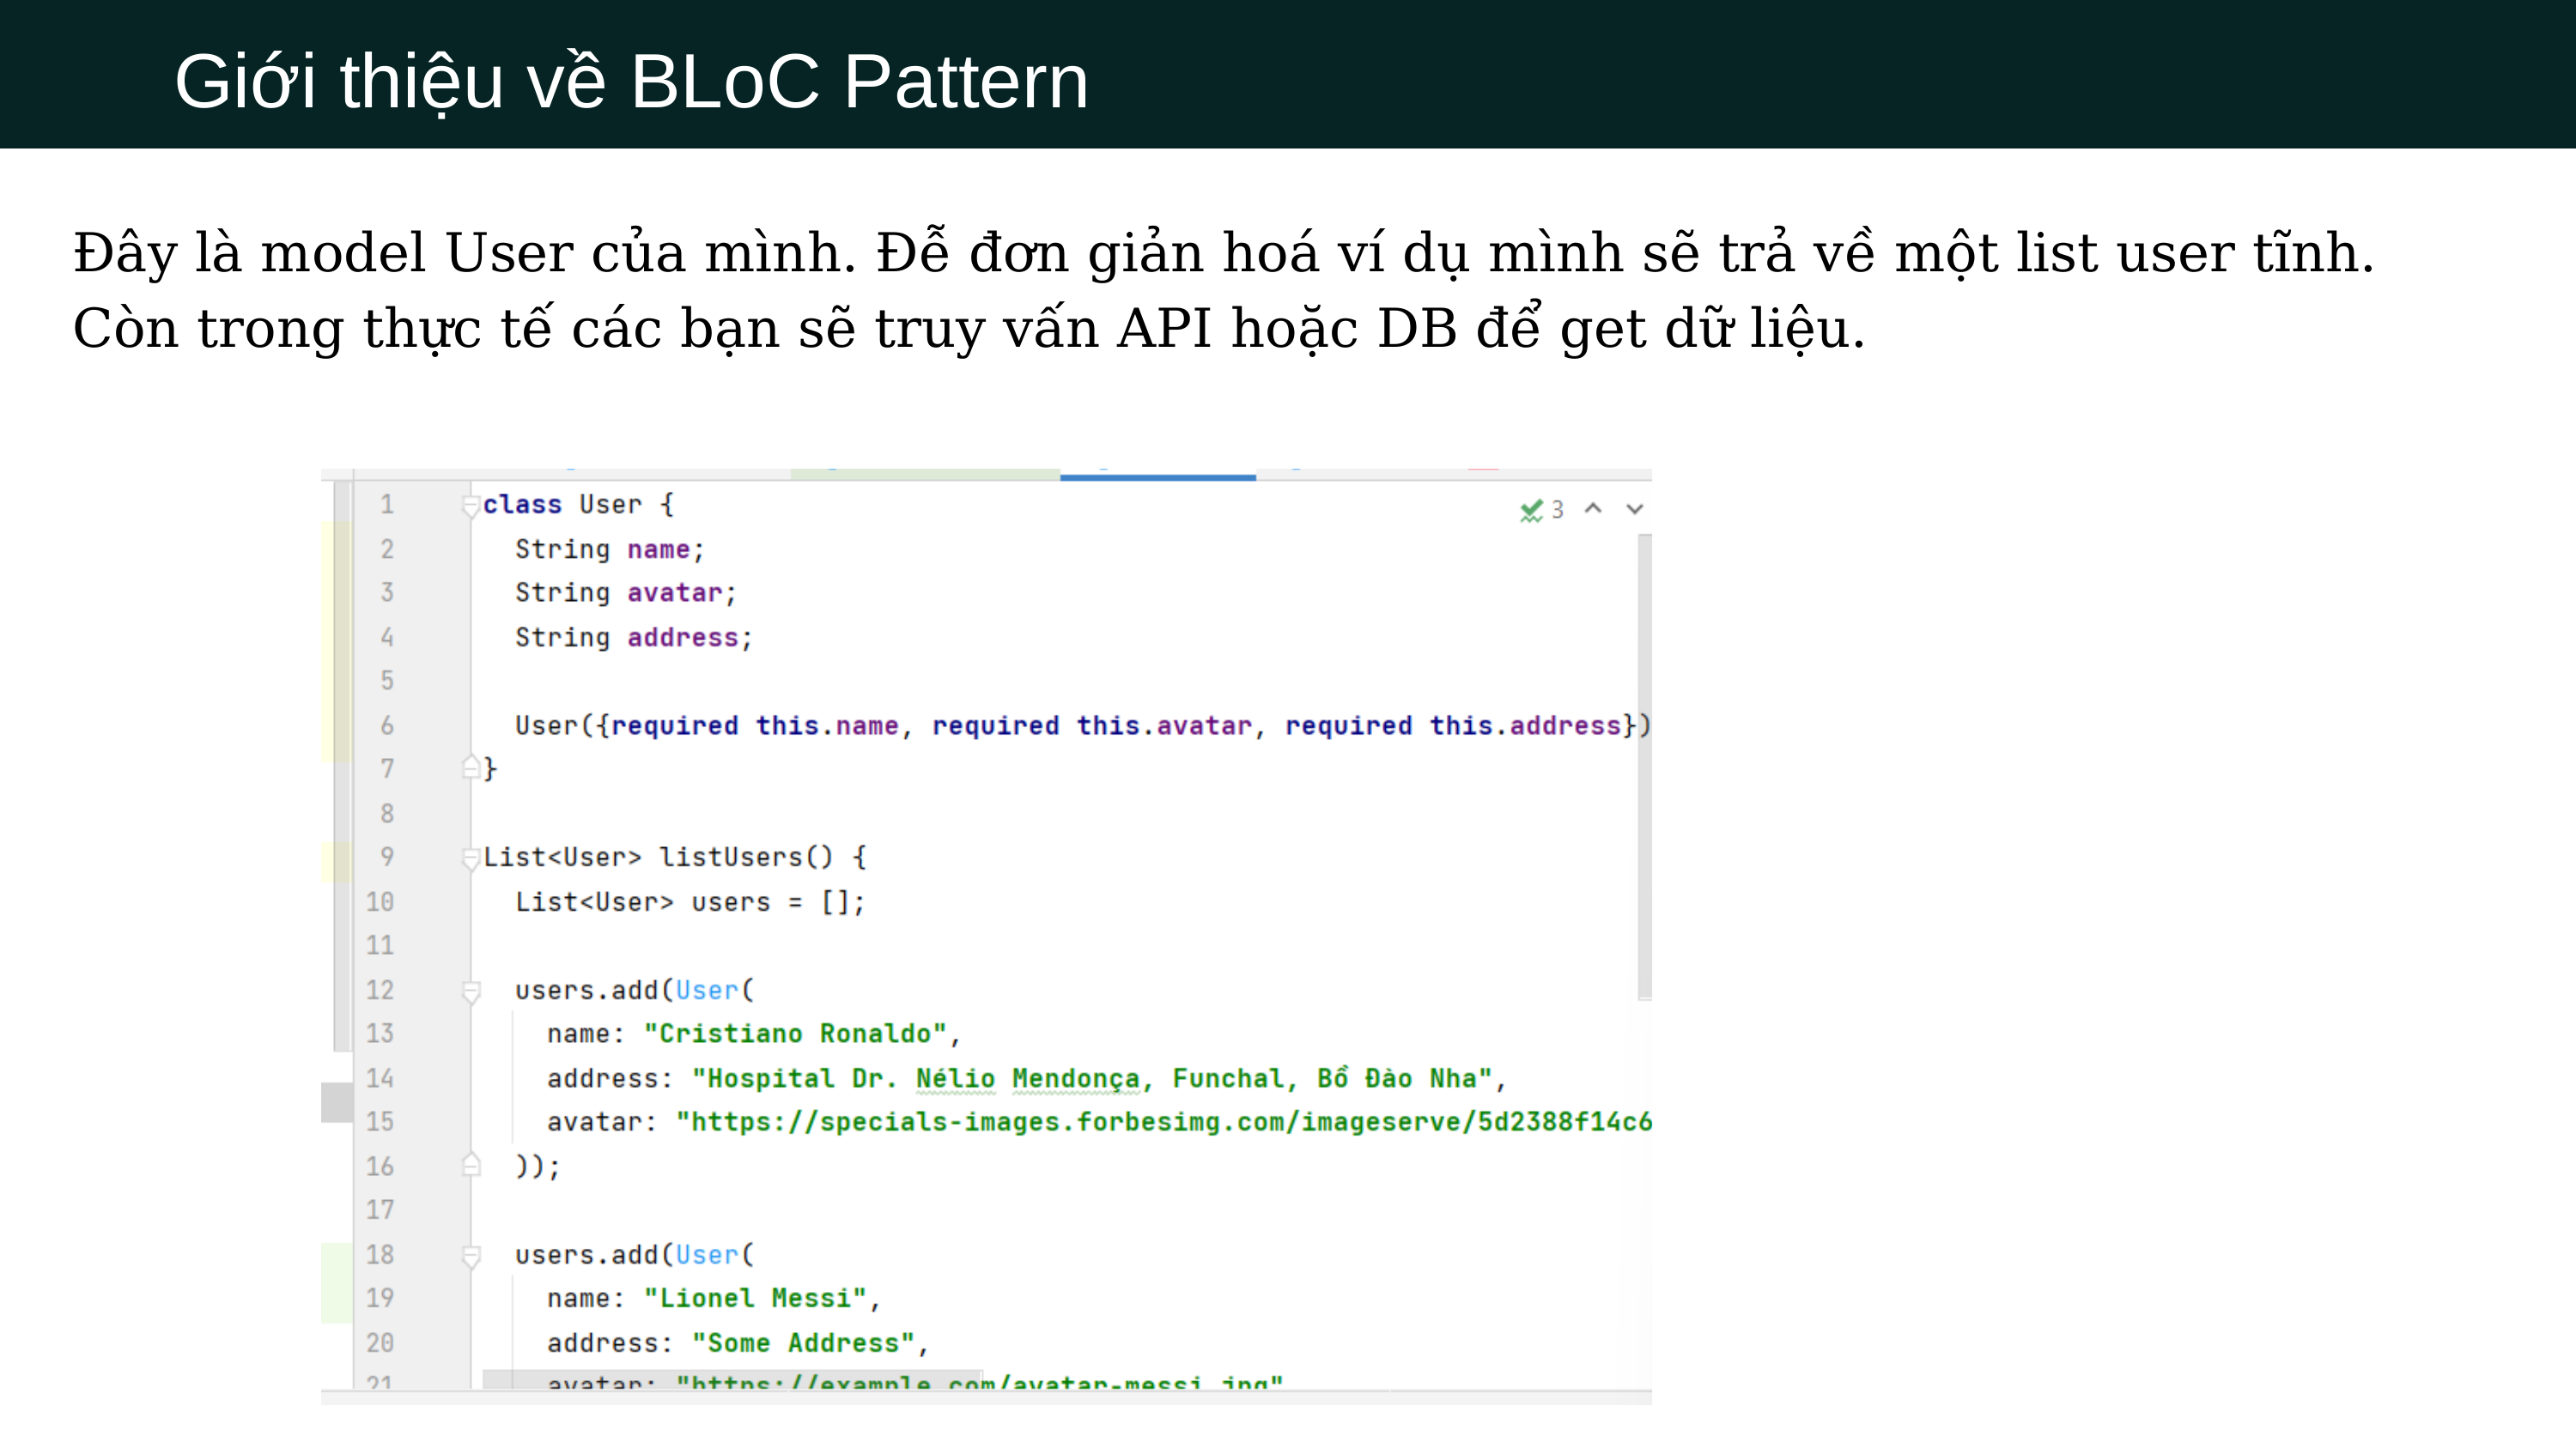

Giới thiệu về BLoC Pattern
Đây là model User của mình. Đễ đơn giản hoá ví dụ mình sẽ trả về một list user tĩnh. Còn trong thực tế các bạn sẽ truy vấn API hoặc DB để get dữ liệu.